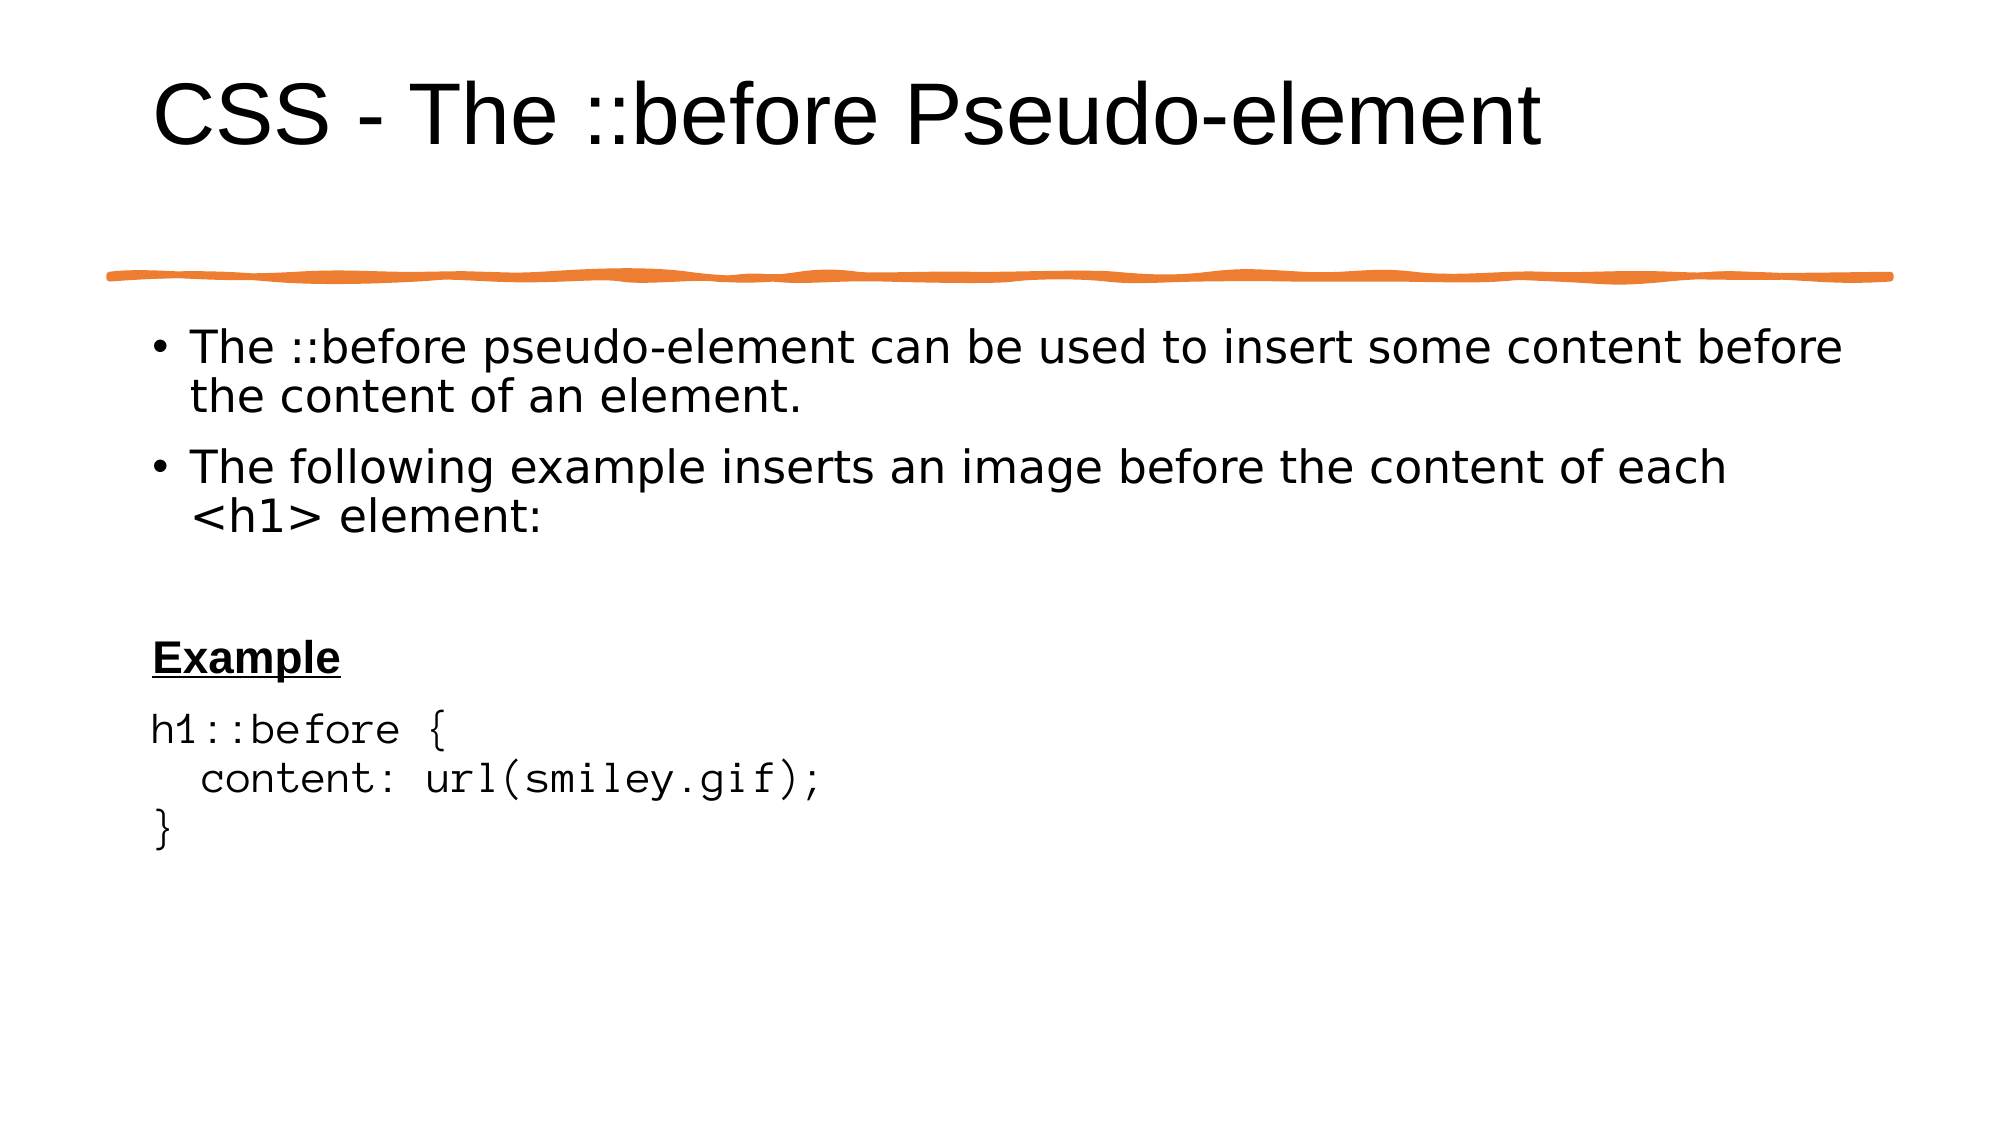

# CSS - The ::before Pseudo-element

The ::before pseudo-element can be used to insert some content before the content of an element.
The following example inserts an image before the content of each <h1> element:

Example
h1::before {
  content: url(smiley.gif);
}